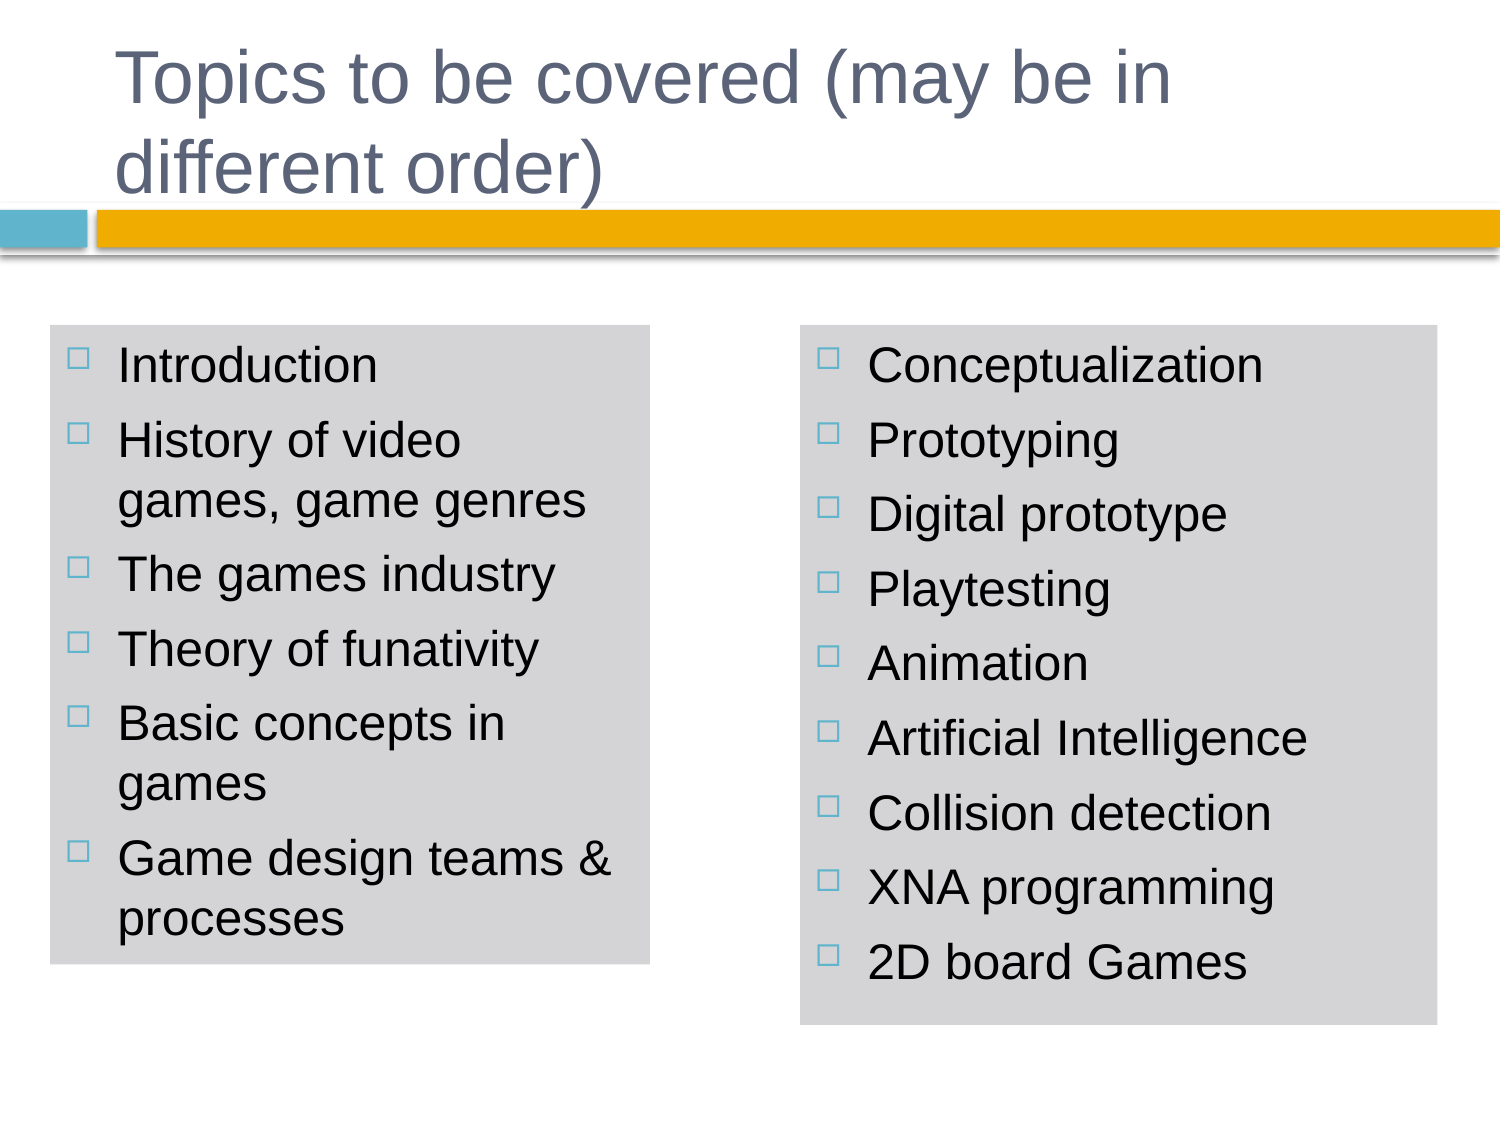

# Topics to be covered (may be in different order)
Introduction
History of video games, game genres
The games industry
Theory of funativity
Basic concepts in games
Game design teams & processes
Conceptualization
Prototyping
Digital prototype
Playtesting
Animation
Artificial Intelligence
Collision detection
XNA programming
2D board Games